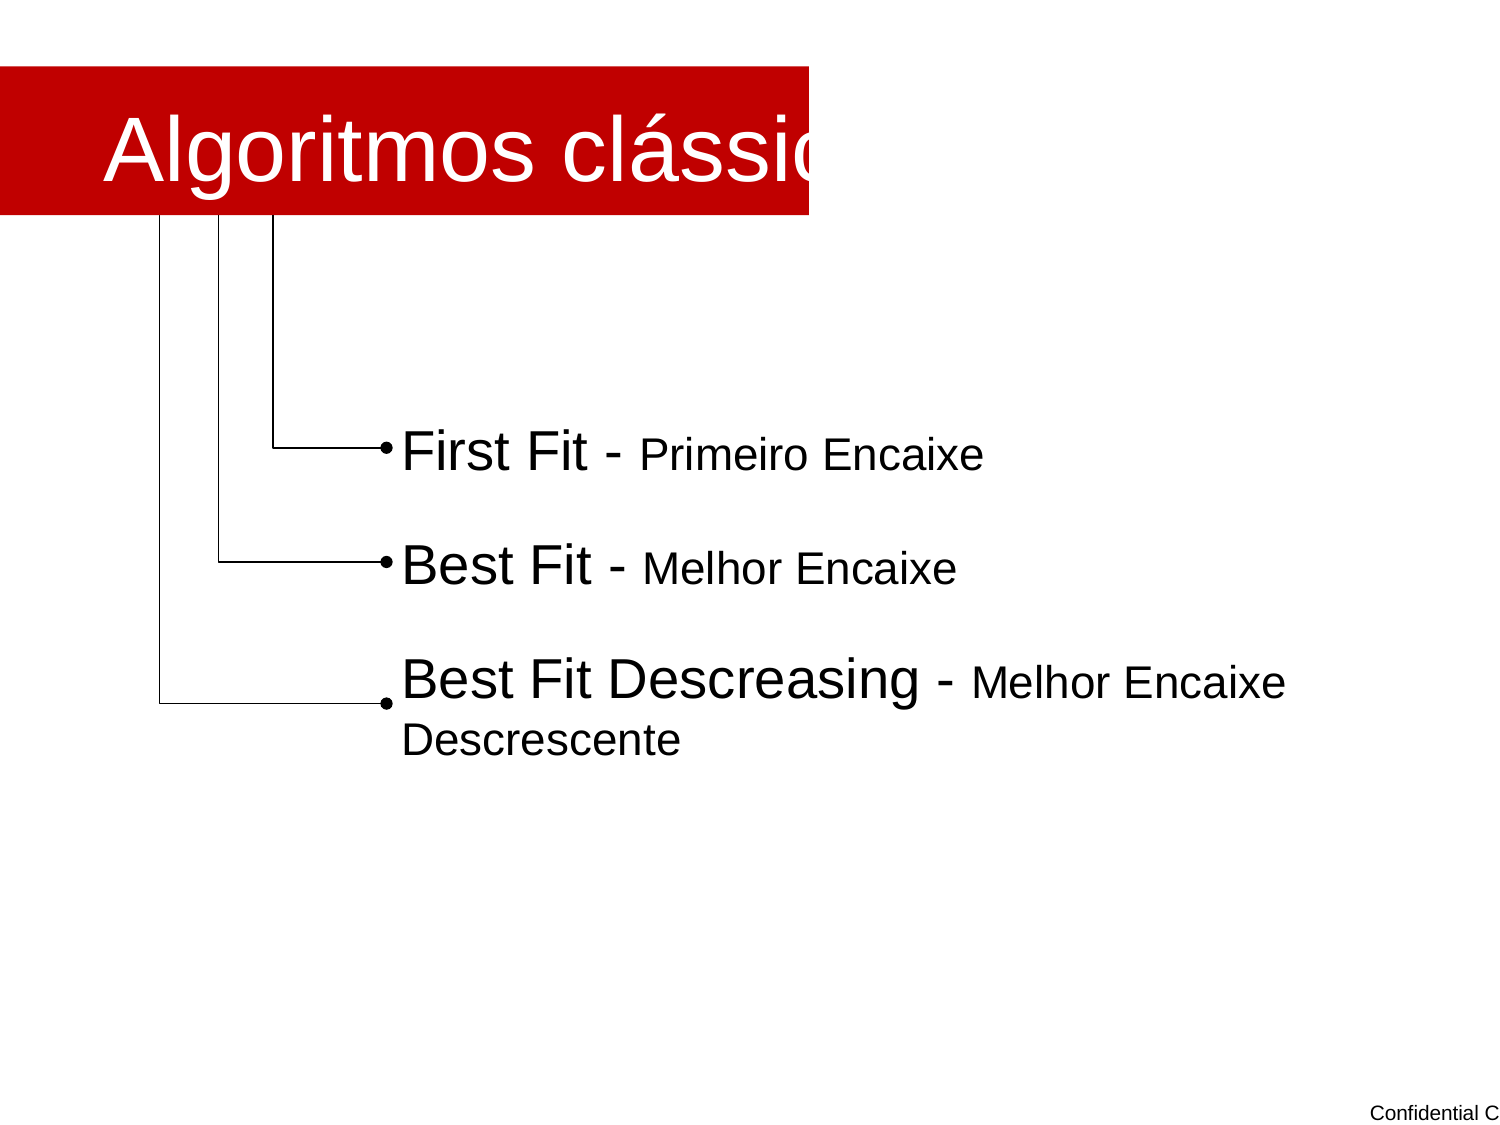

Algoritmos clássicos
First Fit - Primeiro Encaixe
Best Fit - Melhor Encaixe
Best Fit Descreasing - Melhor Encaixe Descrescente